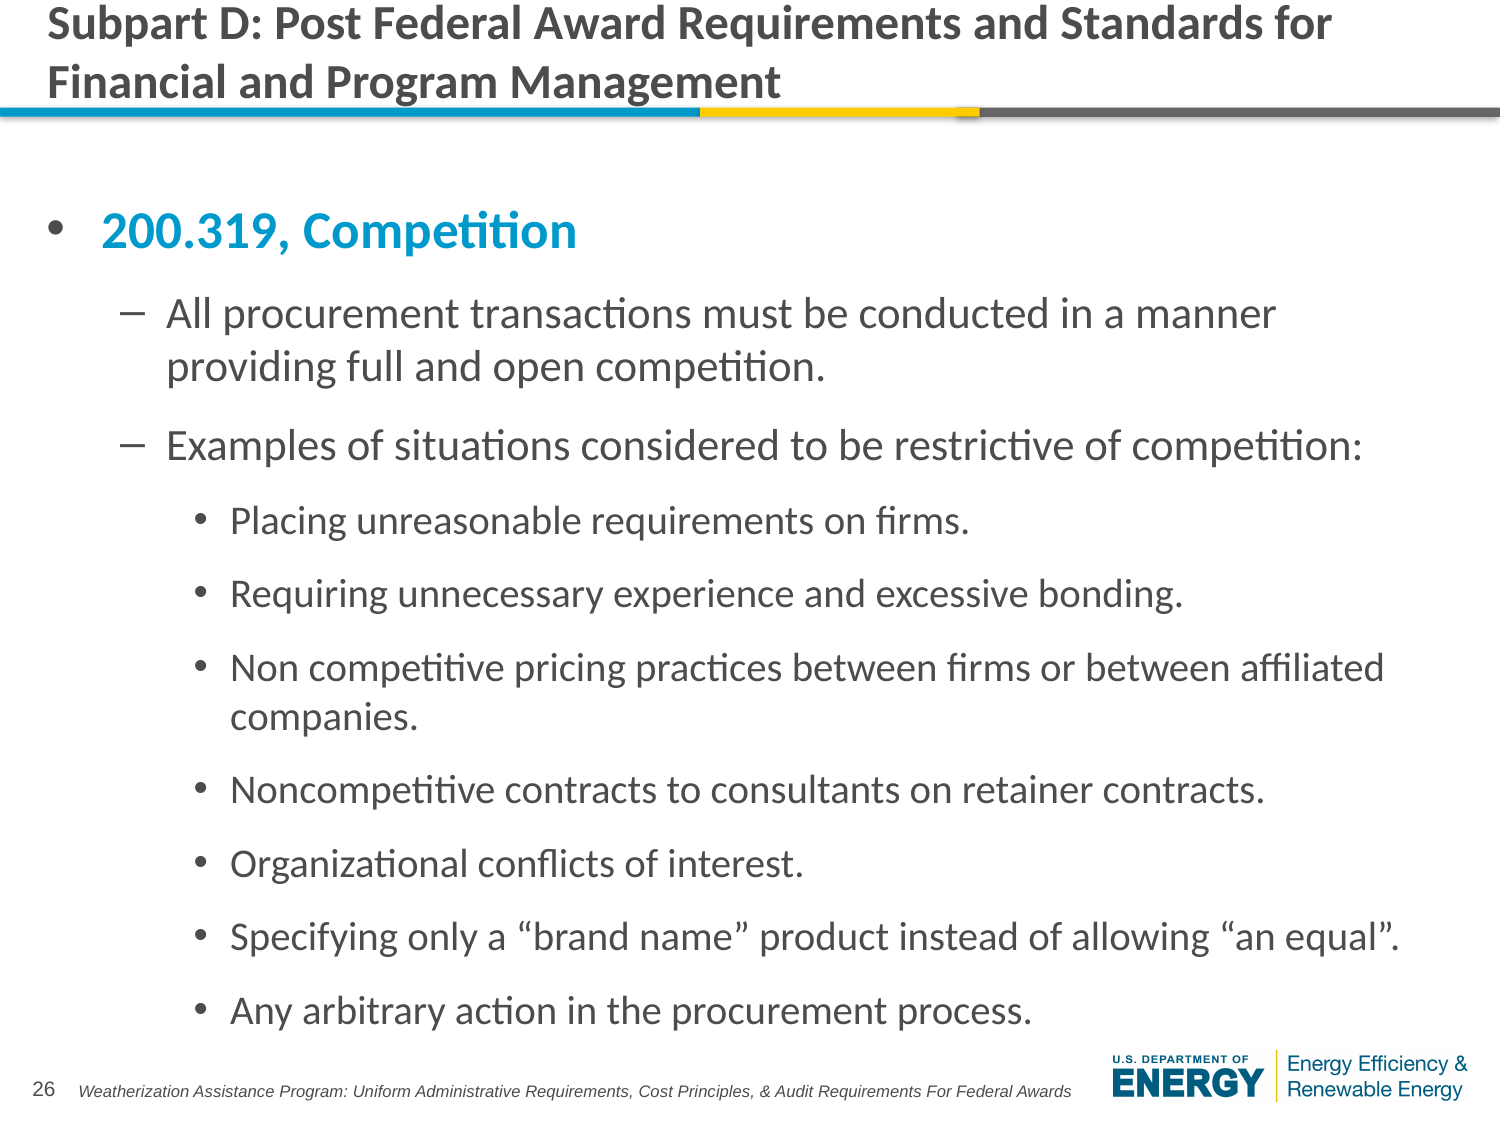

# Subpart D: Post Federal Award Requirements and Standards for Financial and Program Management
200.319, Competition
All procurement transactions must be conducted in a manner providing full and open competition.
Examples of situations considered to be restrictive of competition:
Placing unreasonable requirements on firms.
Requiring unnecessary experience and excessive bonding.
Non competitive pricing practices between firms or between affiliated companies.
Noncompetitive contracts to consultants on retainer contracts.
Organizational conflicts of interest.
Specifying only a “brand name” product instead of allowing “an equal”.
Any arbitrary action in the procurement process.